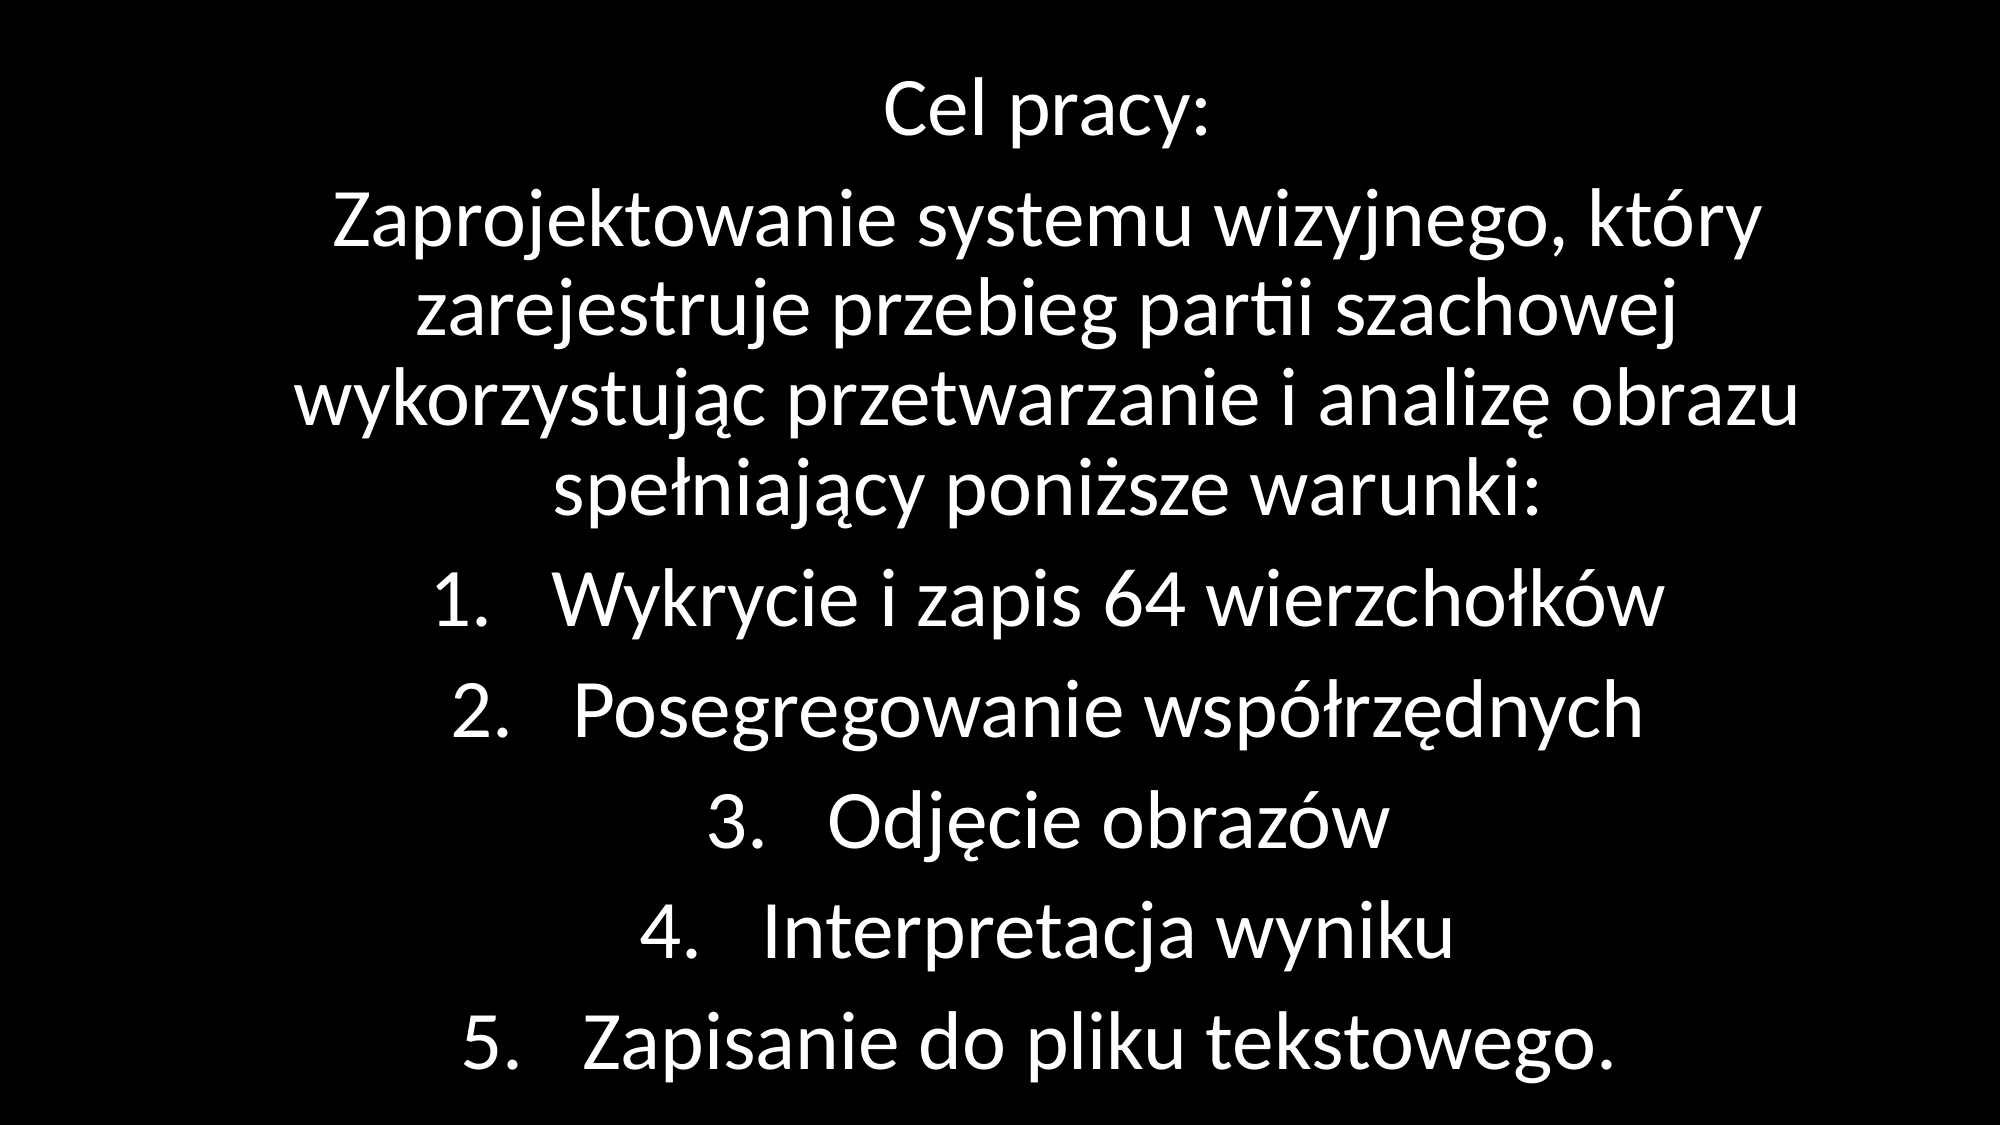

Cel pracy:
Zaprojektowanie systemu wizyjnego, który zarejestruje przebieg partii szachowej wykorzystując przetwarzanie i analizę obrazu spełniający poniższe warunki:
Wykrycie i zapis 64 wierzchołków
Posegregowanie współrzędnych
Odjęcie obrazów
Interpretacja wyniku
Zapisanie do pliku tekstowego.